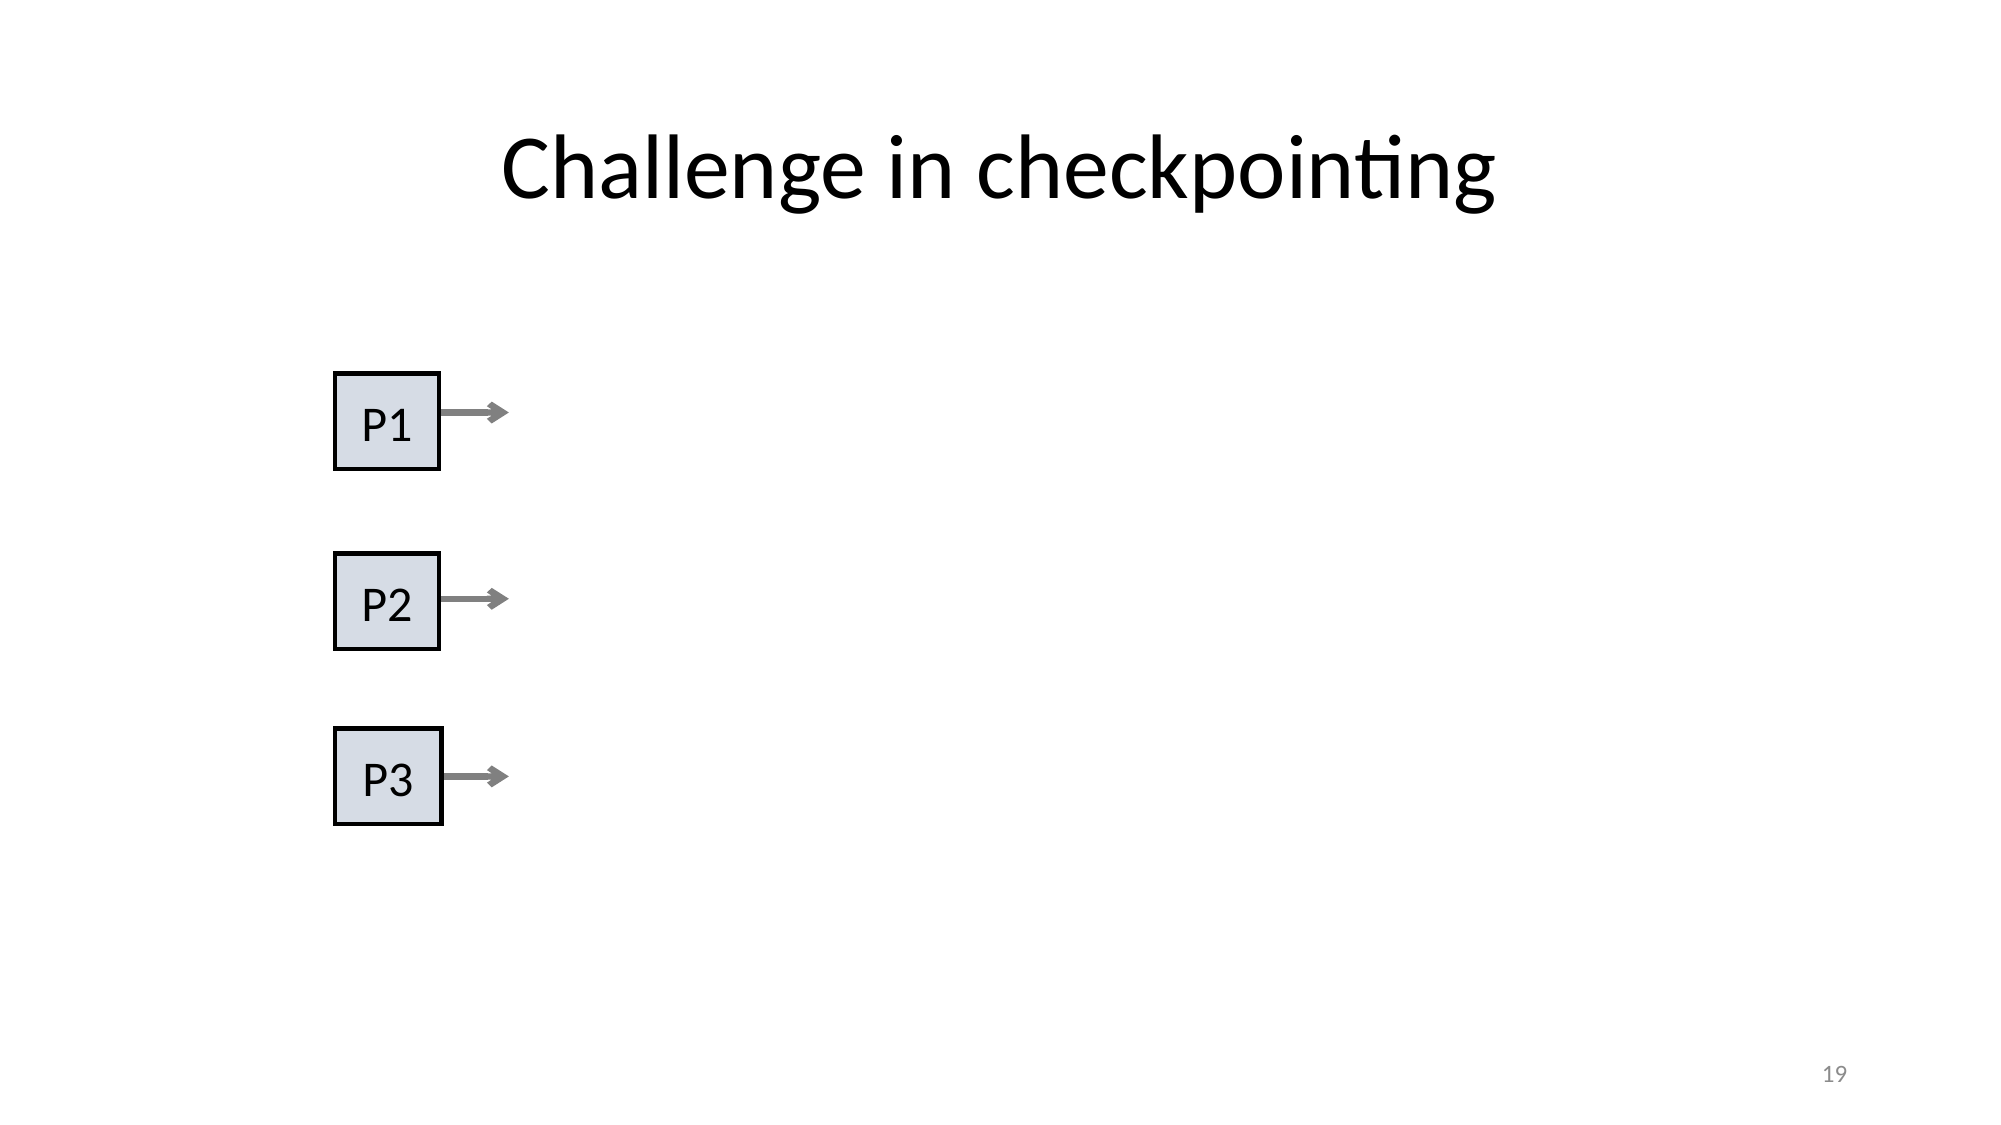

# Challenge in checkpointing
P1
P2
P3
19